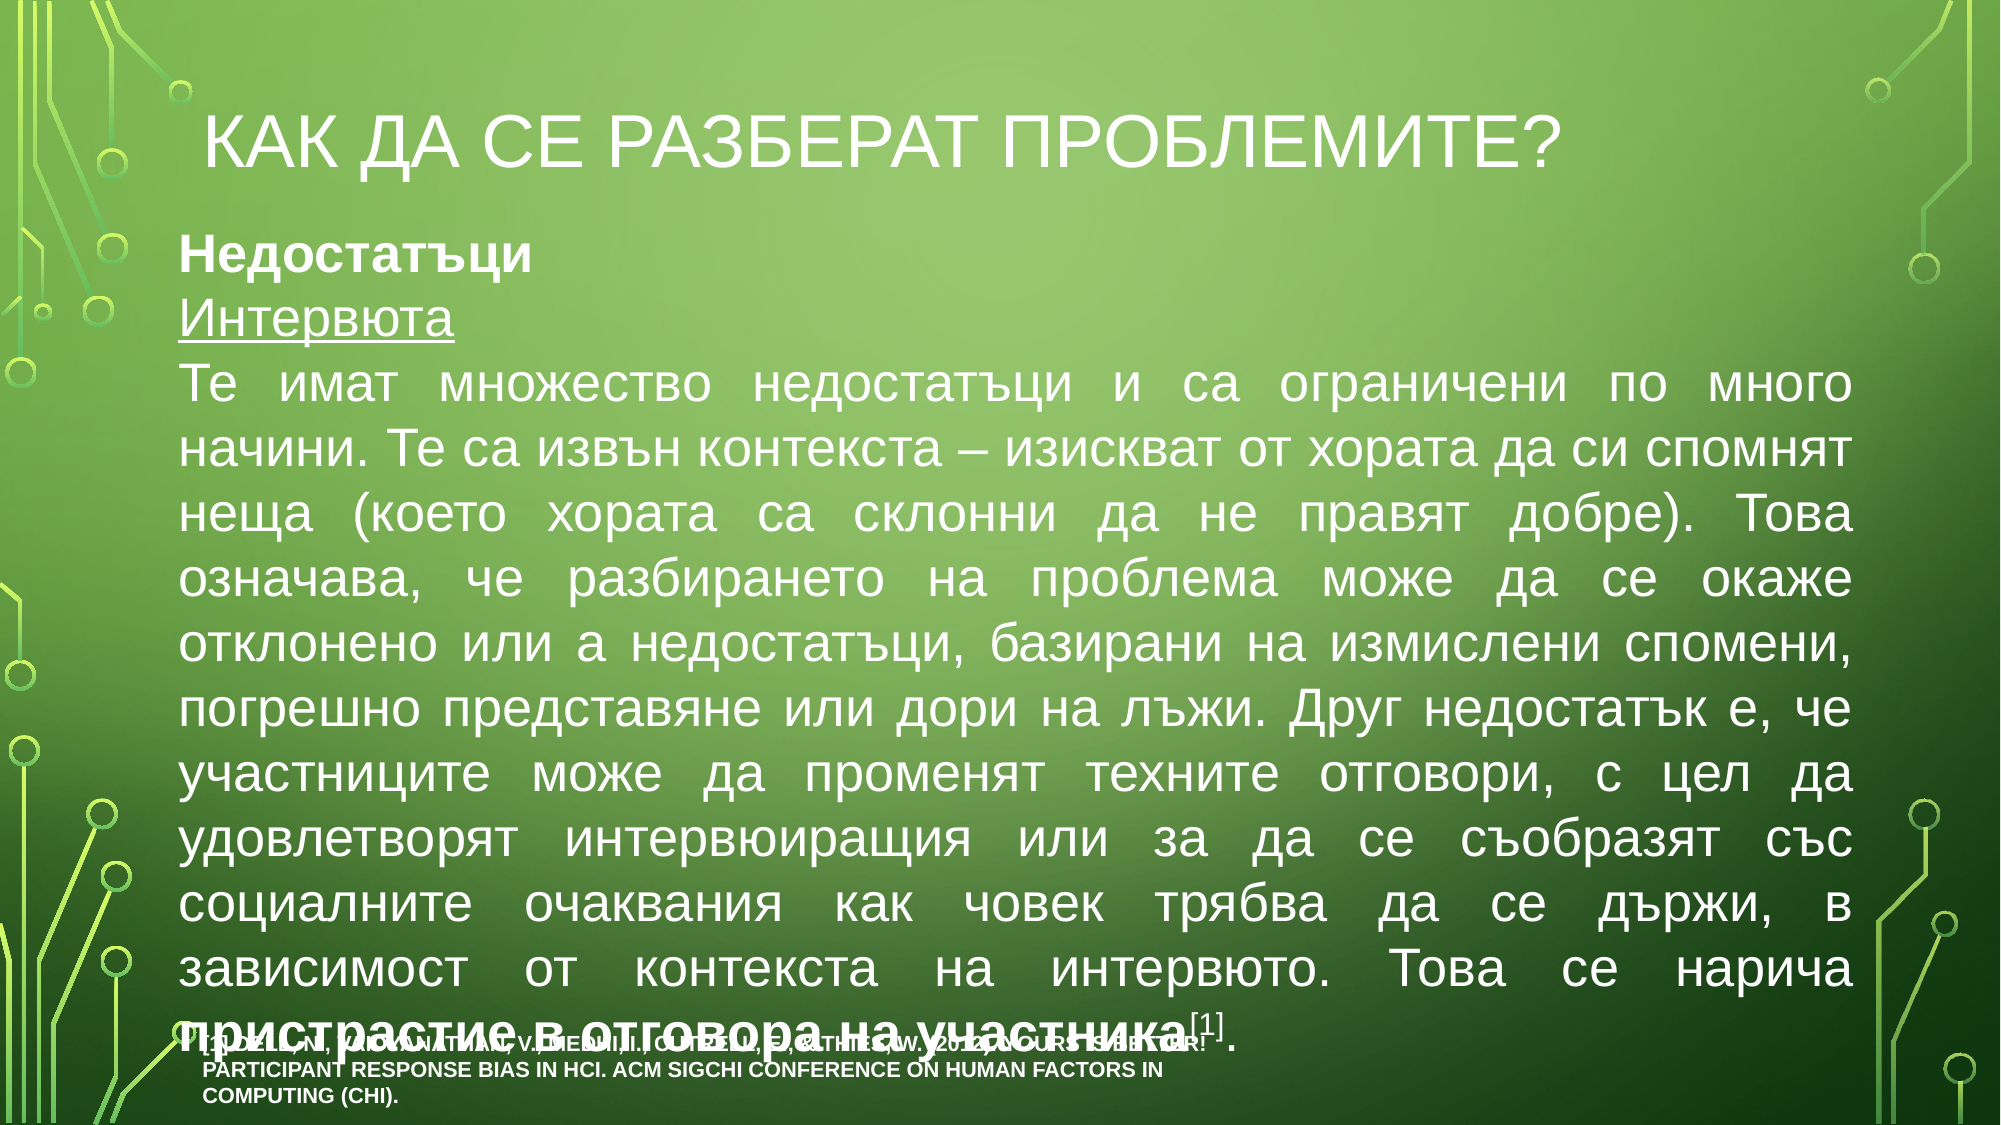

# Как да се разберат проблемите?
Недостатъци
Интервюта
Те имат множество недостатъци и са ограничени по много начини. Те са извън контекста – изискват от хората да си спомнят неща (което хората са склонни да не правят добре). Това означава, че разбирането на проблема може да се окаже отклонено или а недостатъци, базирани на измислени спомени, погрешно представяне или дори на лъжи. Друг недостатък е, че участниците може да променят техните отговори, с цел да удовлетворят интервюиращия или за да се съобразят със социалните очаквания как човек трябва да се държи, в зависимост от контекста на интервюто. Това се нарича пристрастие в отговора на участника[1].
[1] Dell, N., Vaidyanathan, V., Medhi, I., Cutrell, E., & Thies, W. (2012). Yours is better! Participant response bias in HCI. ACM SIGCHI Conference on Human Factors in Computing (CHI).